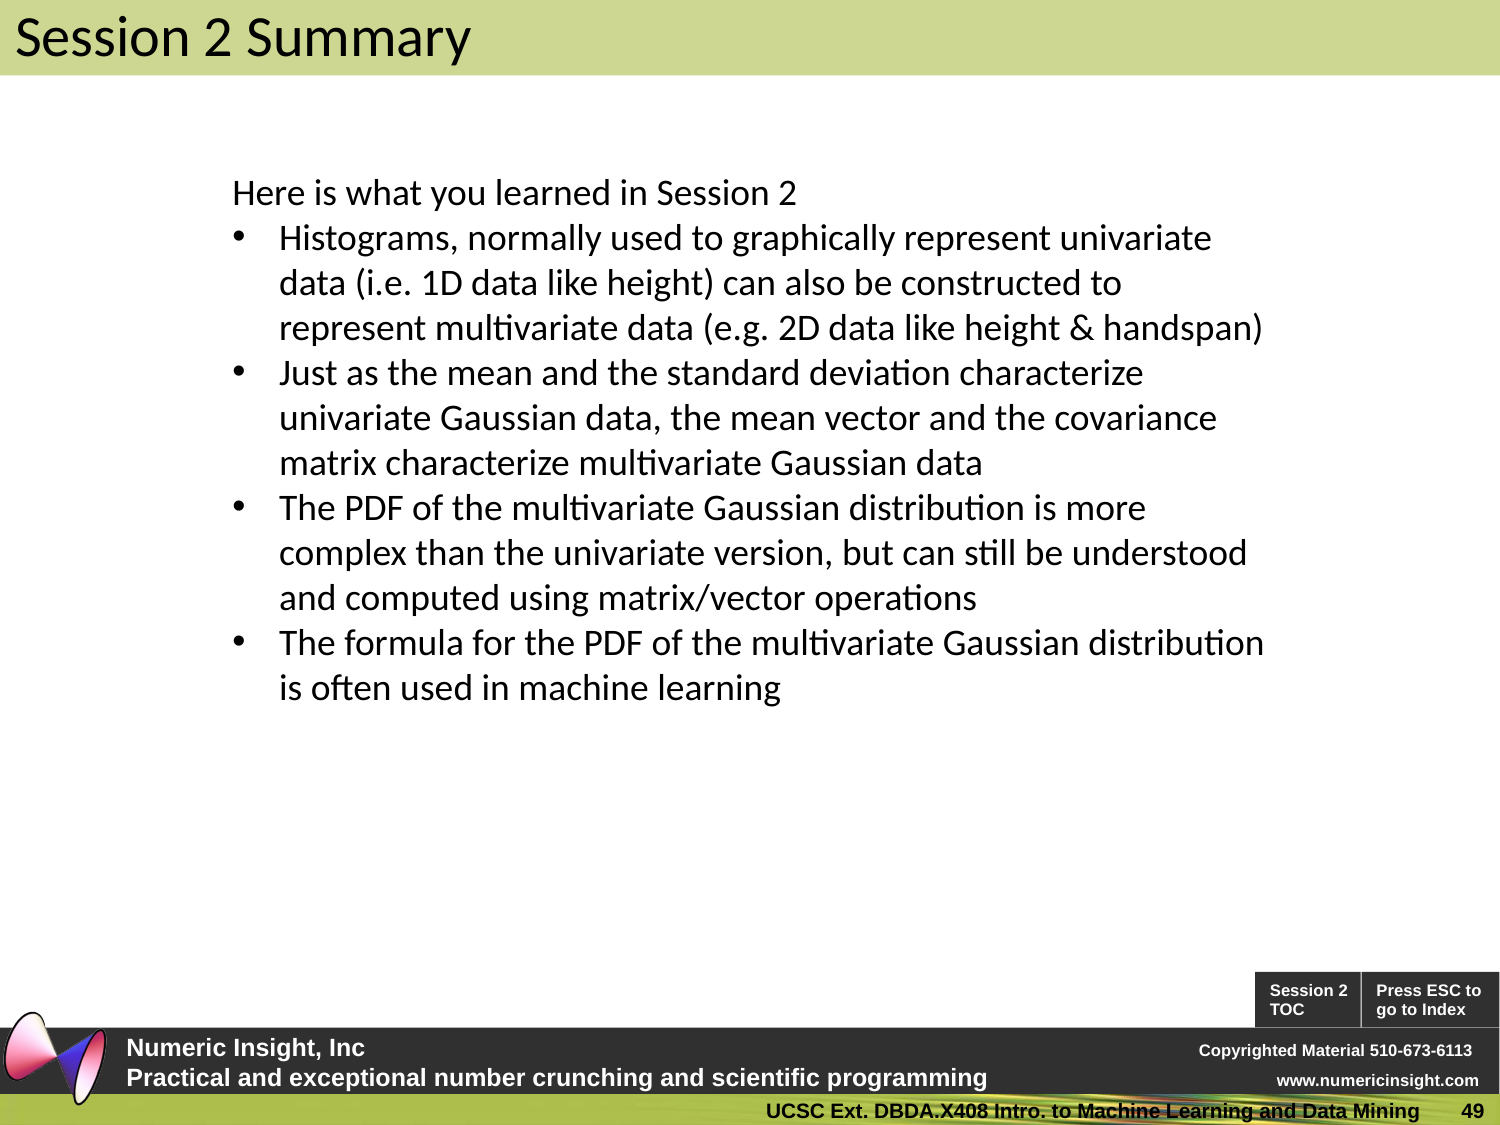

# Session 2 Summary
Here is what you learned in Session 2
Histograms, normally used to graphically represent univariate data (i.e. 1D data like height) can also be constructed to represent multivariate data (e.g. 2D data like height & handspan)
Just as the mean and the standard deviation characterize univariate Gaussian data, the mean vector and the covariance matrix characterize multivariate Gaussian data
The PDF of the multivariate Gaussian distribution is more complex than the univariate version, but can still be understood and computed using matrix/vector operations
The formula for the PDF of the multivariate Gaussian distribution is often used in machine learning